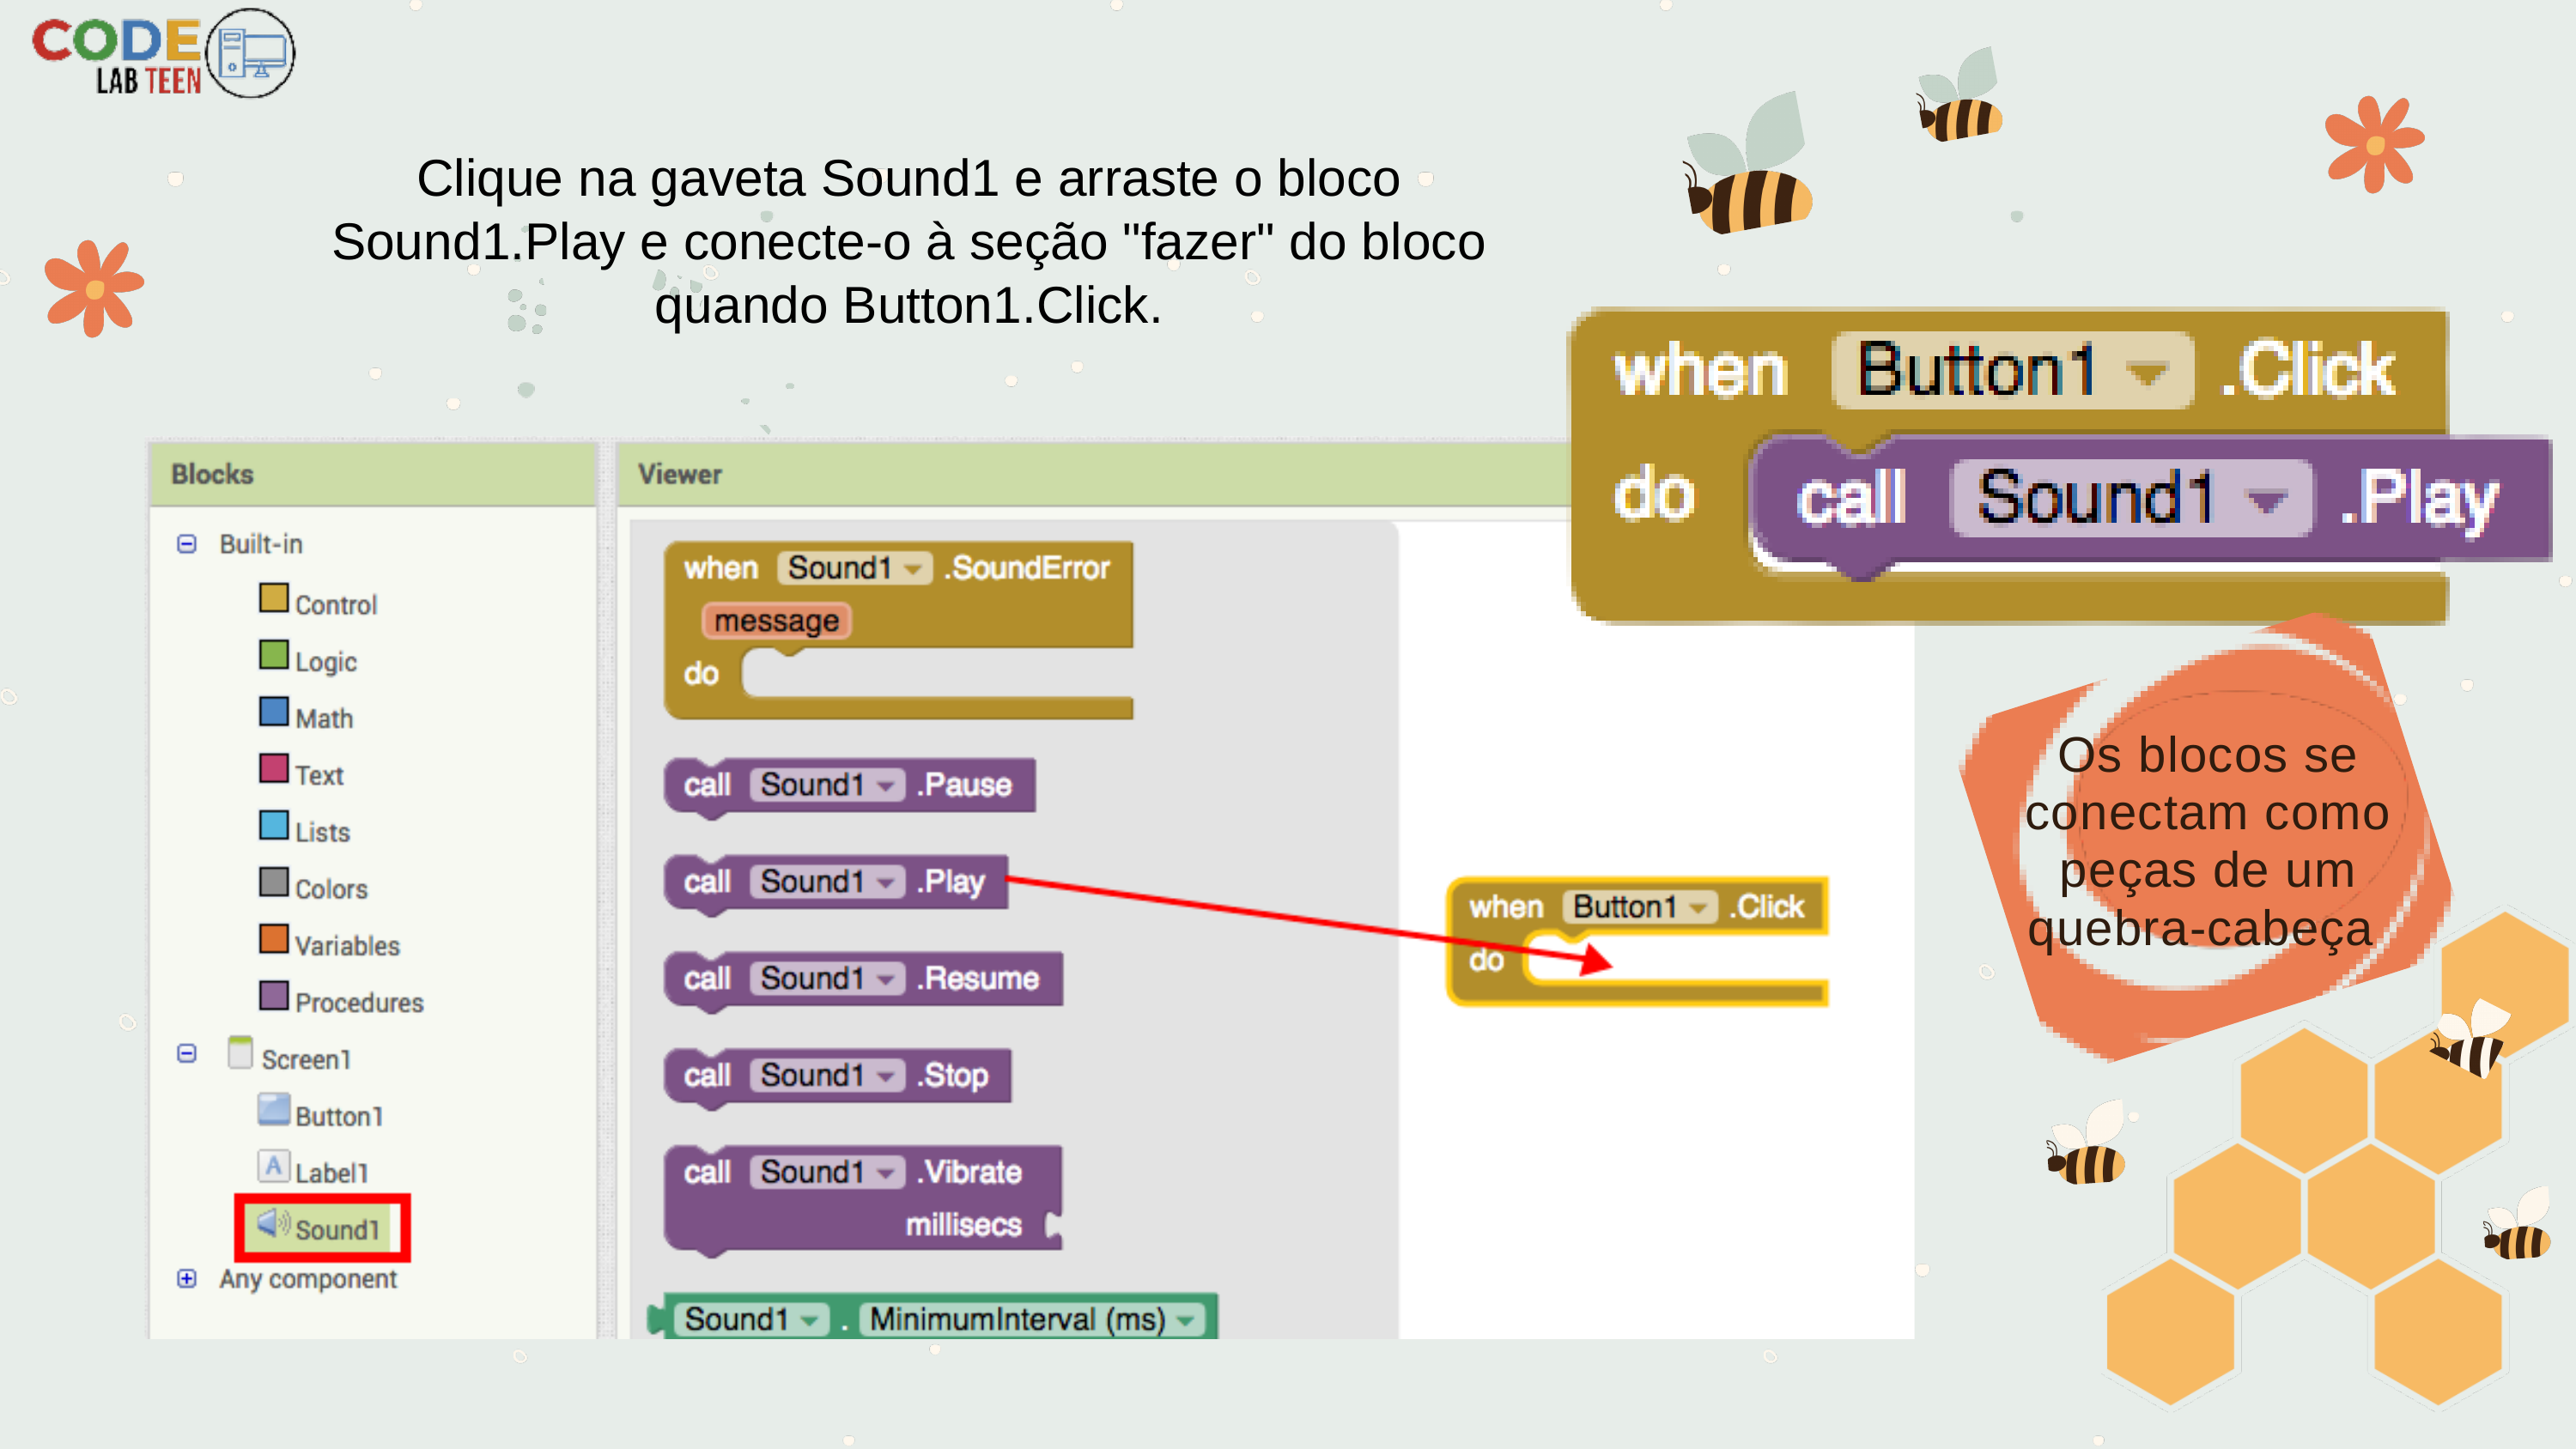

Clique na gaveta Sound1 e arraste o bloco Sound1.Play e conecte-o à seção "fazer" do bloco quando Button1.Click.

Os blocos se conectam como peças de um quebra-cabeça